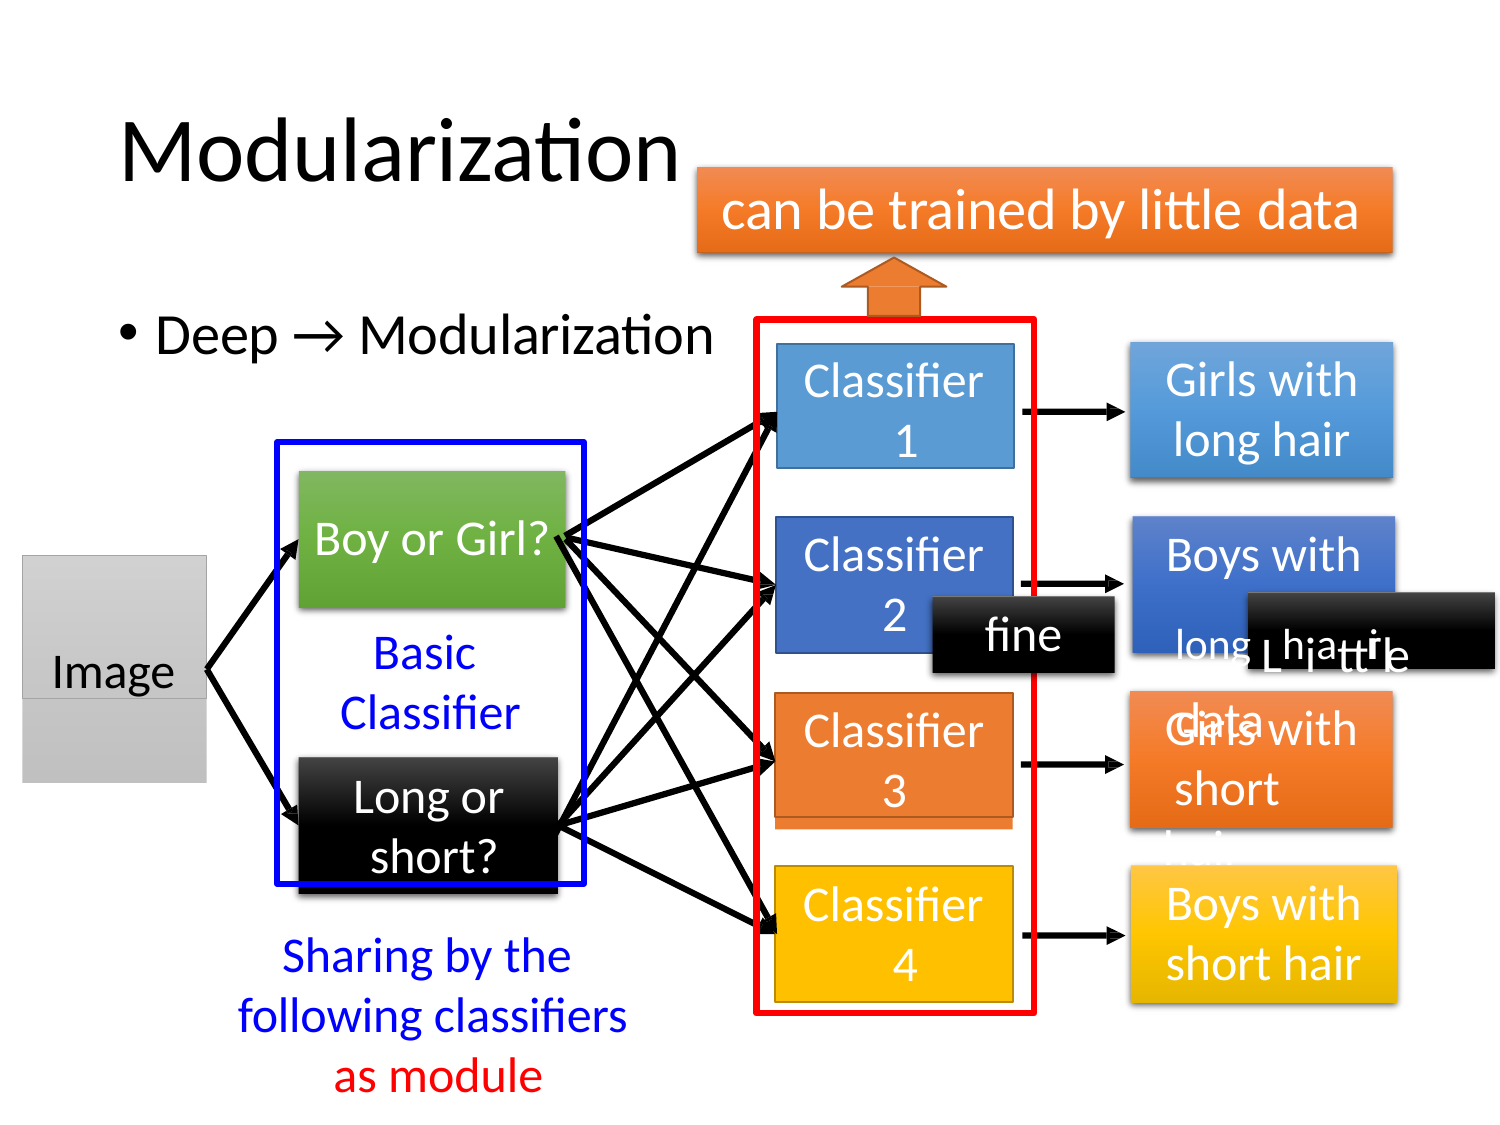

# Modularization

can be trained by little data

Deep → Modularization

Classifier  1
Girls with
long hair

Boy or Girl?

Basic  Classifier
Long or  short?

Boys with
long Lhiattirle  data
Classifier

Image

2

fine

Classifier
3
Girls with  short hair

Boys with
short hair
Classifier  4
Sharing by the  following classifiers  as module